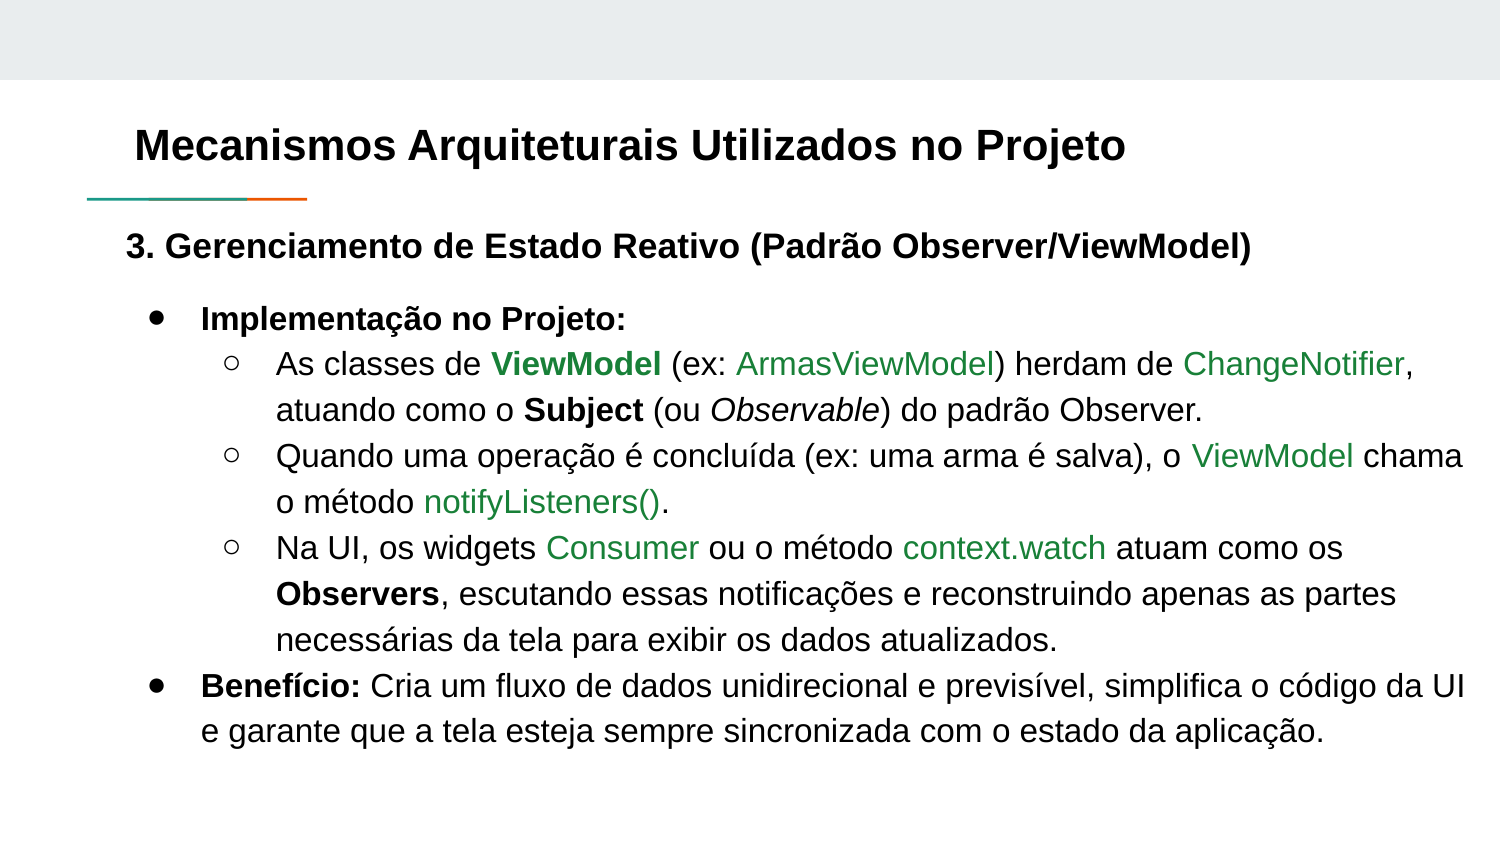

# Mecanismos Arquiteturais Utilizados no Projeto

3. Gerenciamento de Estado Reativo (Padrão Observer/ViewModel)
Implementação no Projeto:
As classes de ViewModel (ex: ArmasViewModel) herdam de ChangeNotifier, atuando como o Subject (ou Observable) do padrão Observer.
Quando uma operação é concluída (ex: uma arma é salva), o ViewModel chama o método notifyListeners().
Na UI, os widgets Consumer ou o método context.watch atuam como os Observers, escutando essas notificações e reconstruindo apenas as partes necessárias da tela para exibir os dados atualizados.
Benefício: Cria um fluxo de dados unidirecional e previsível, simplifica o código da UI e garante que a tela esteja sempre sincronizada com o estado da aplicação.